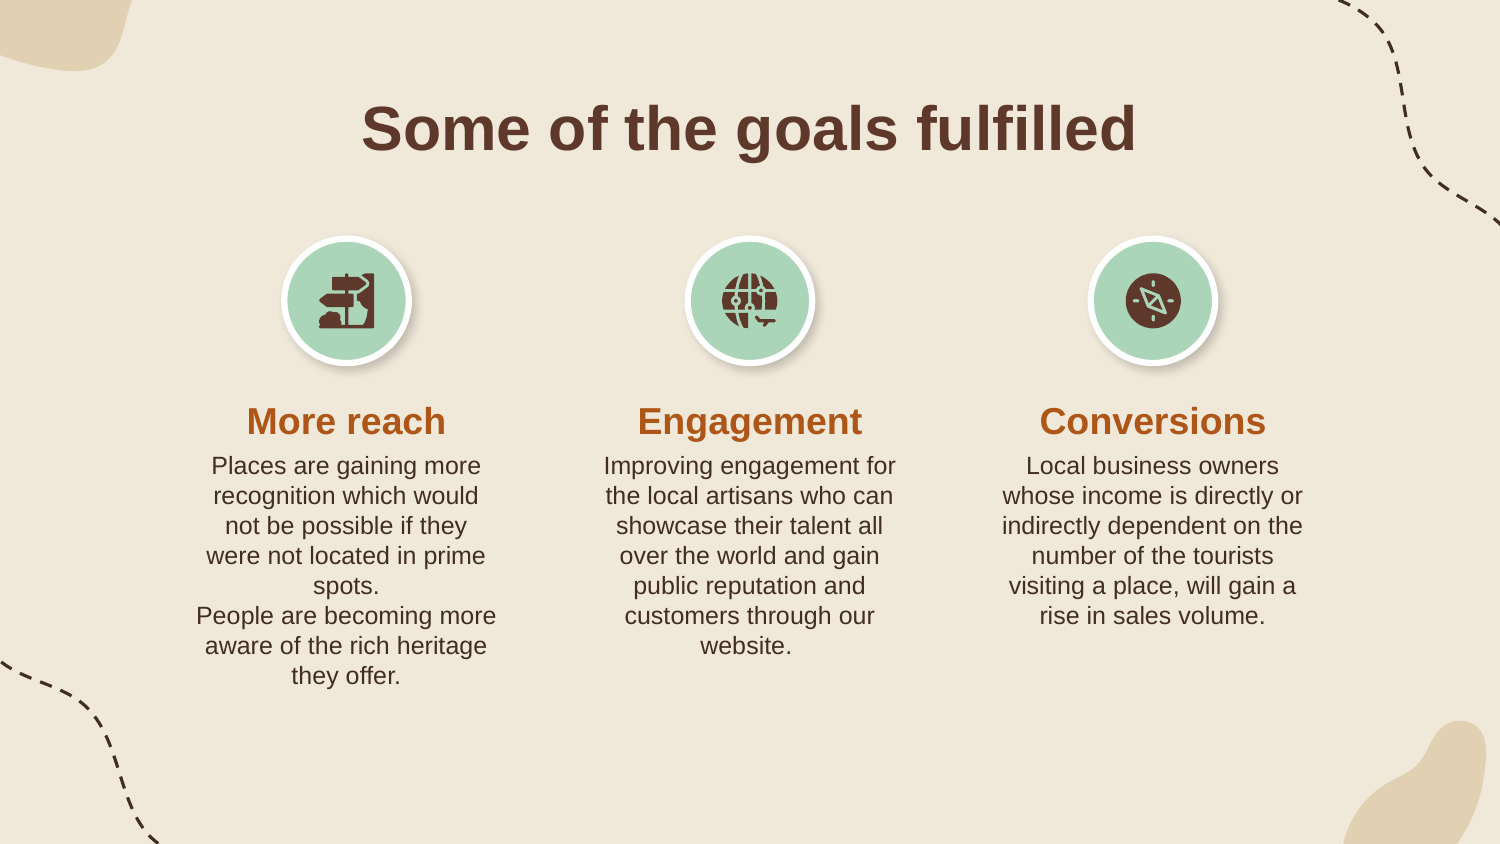

# Some of the goals fulfilled

More reach
Engagement
Conversions
Places are gaining more recognition which would not be possible if they were not located in prime spots.
People are becoming more aware of the rich heritage they offer.
Improving engagement for the local artisans who can showcase their talent all over the world and gain public reputation and customers through our website.
Local business owners whose income is directly or indirectly dependent on the number of the tourists visiting a place, will gain a rise in sales volume.